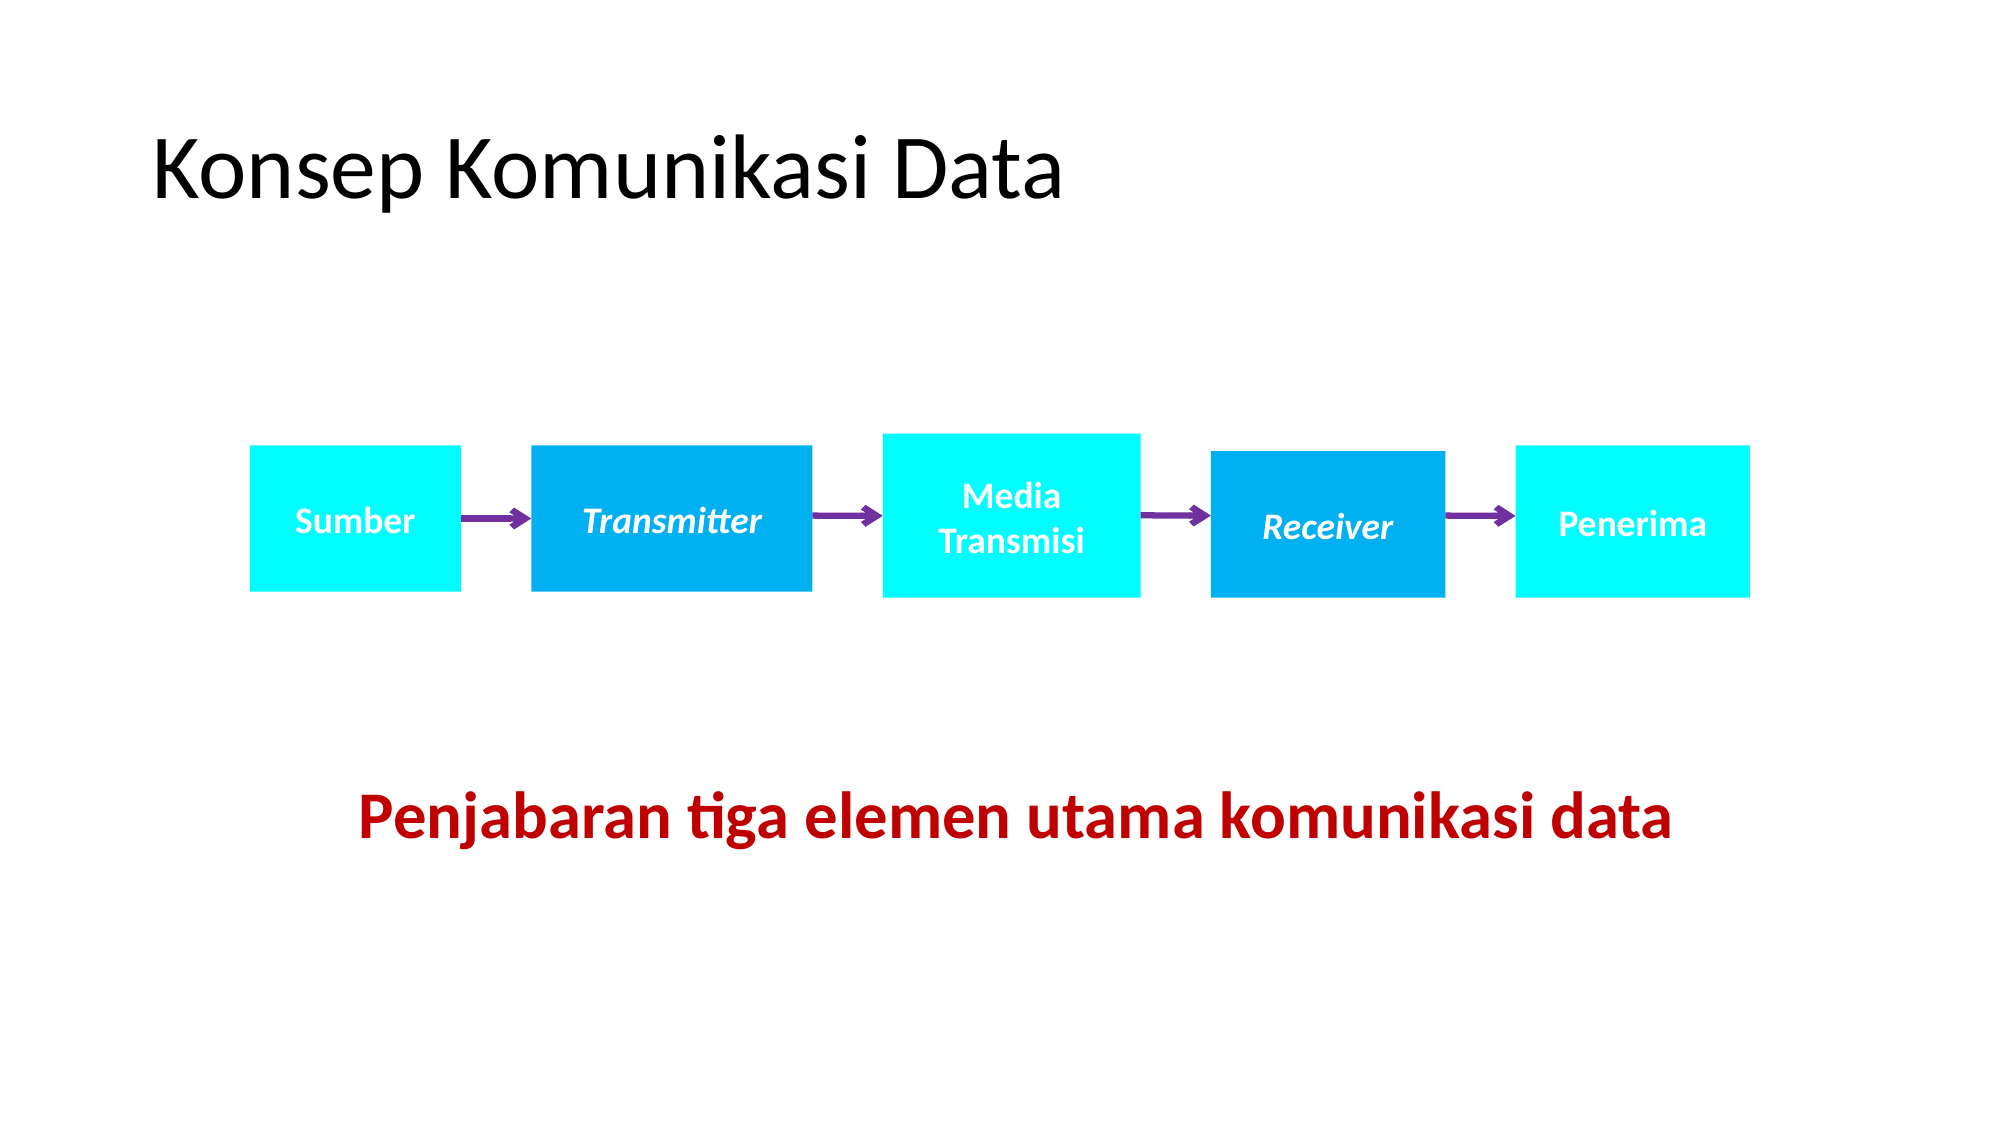

# Konsep Komunikasi Data
Media Transmisi
Penerima
Sumber
Transmitter
Receiver
Penjabaran tiga elemen utama komunikasi data